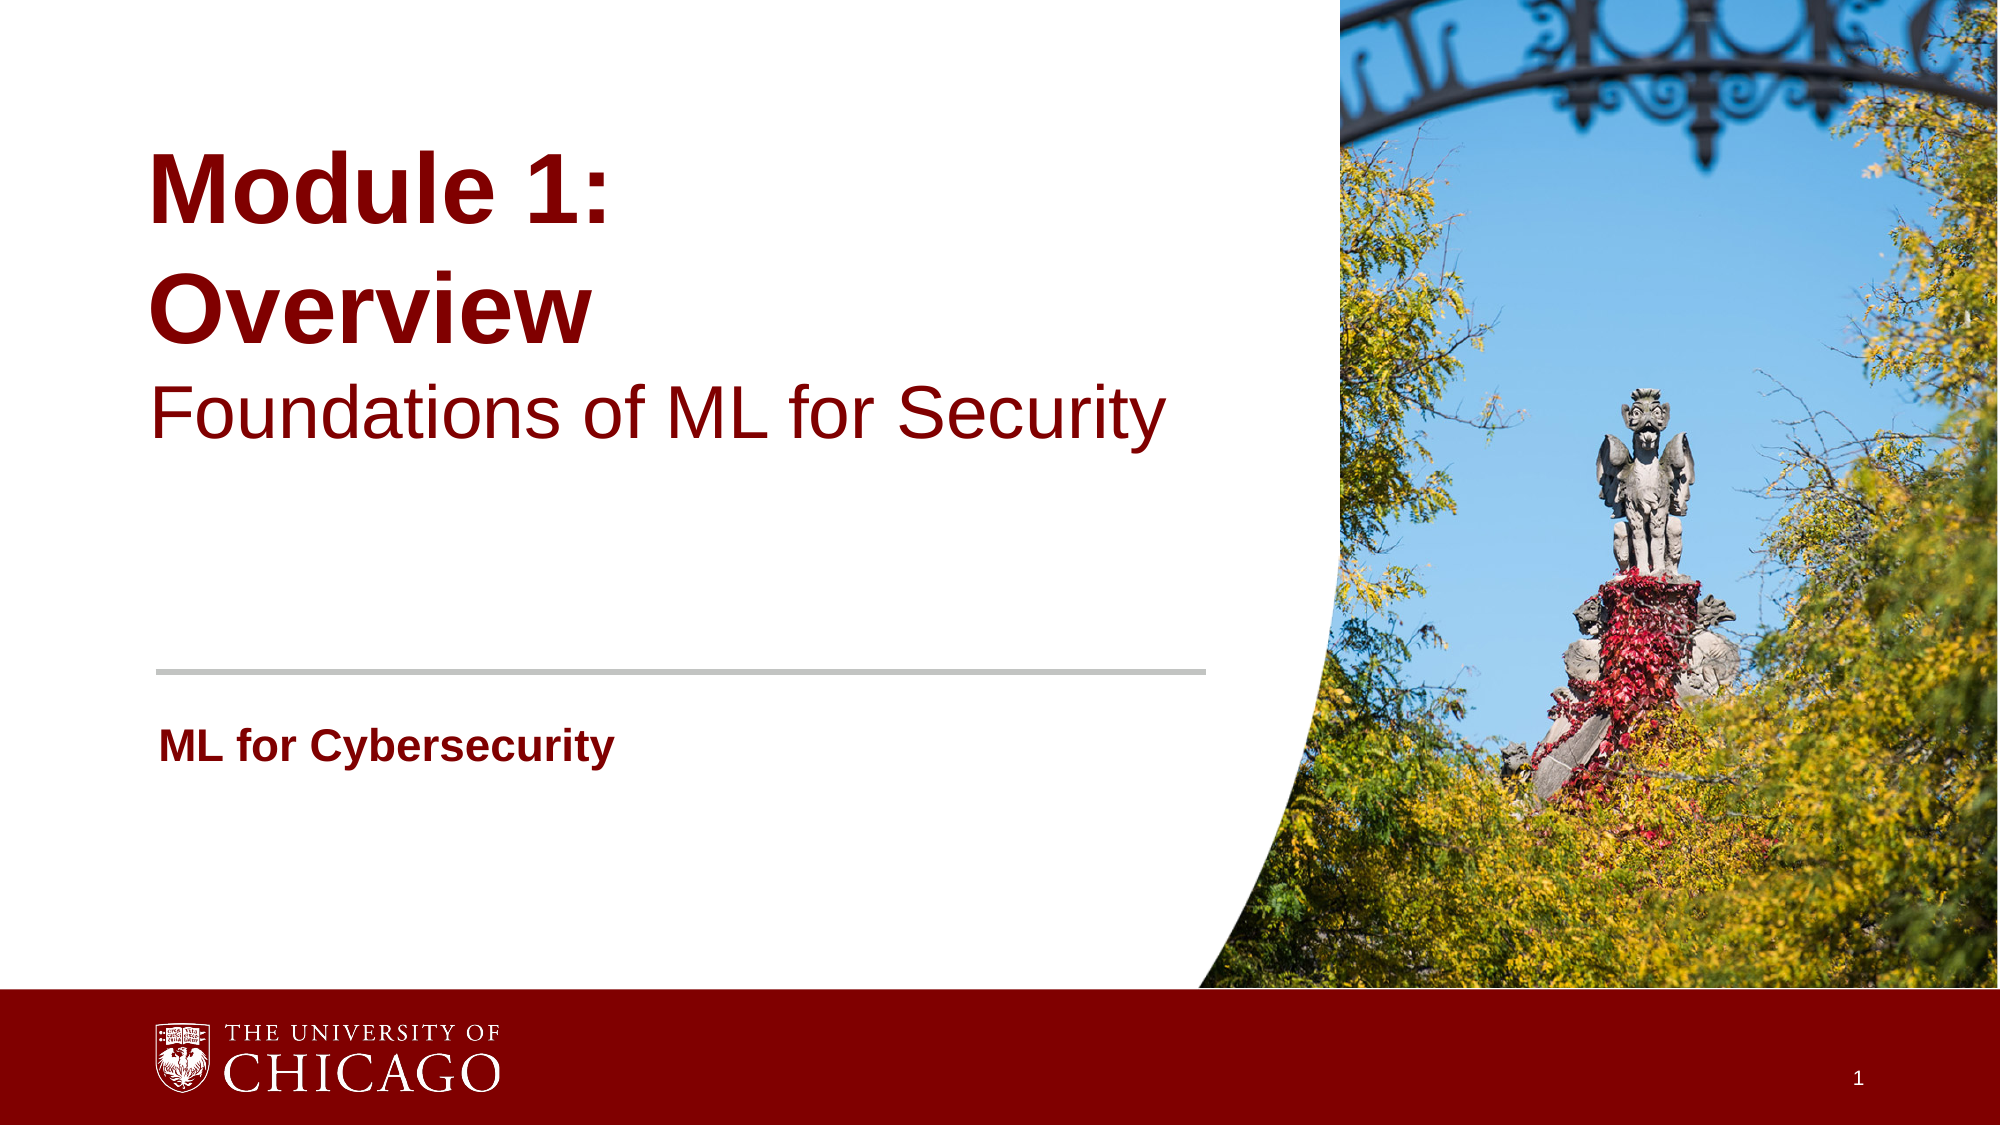

Module 1:
Overview
Foundations of ML for Security
ML for Cybersecurity
1